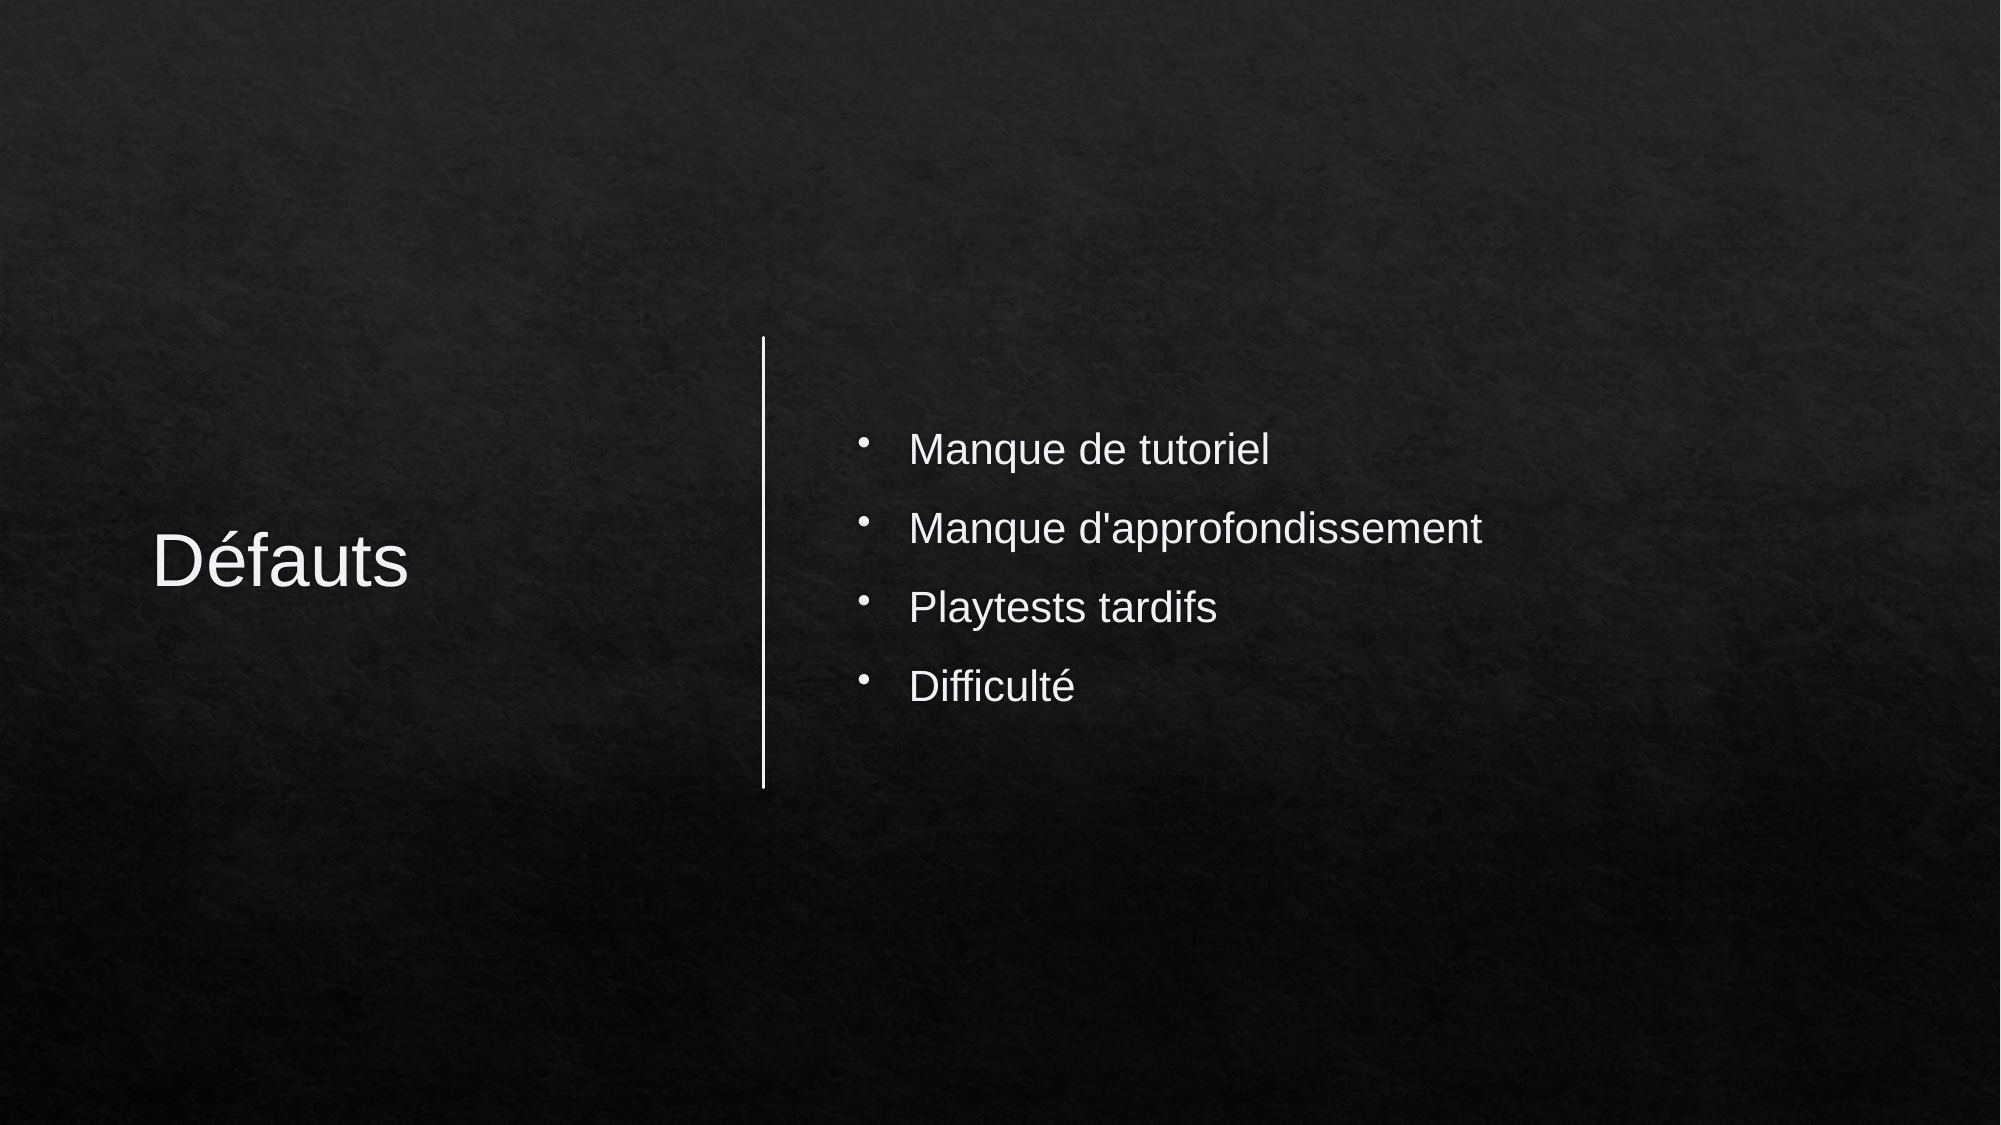

# Défauts
Manque de tutoriel
Manque d'approfondissement
Playtests tardifs
Difficulté